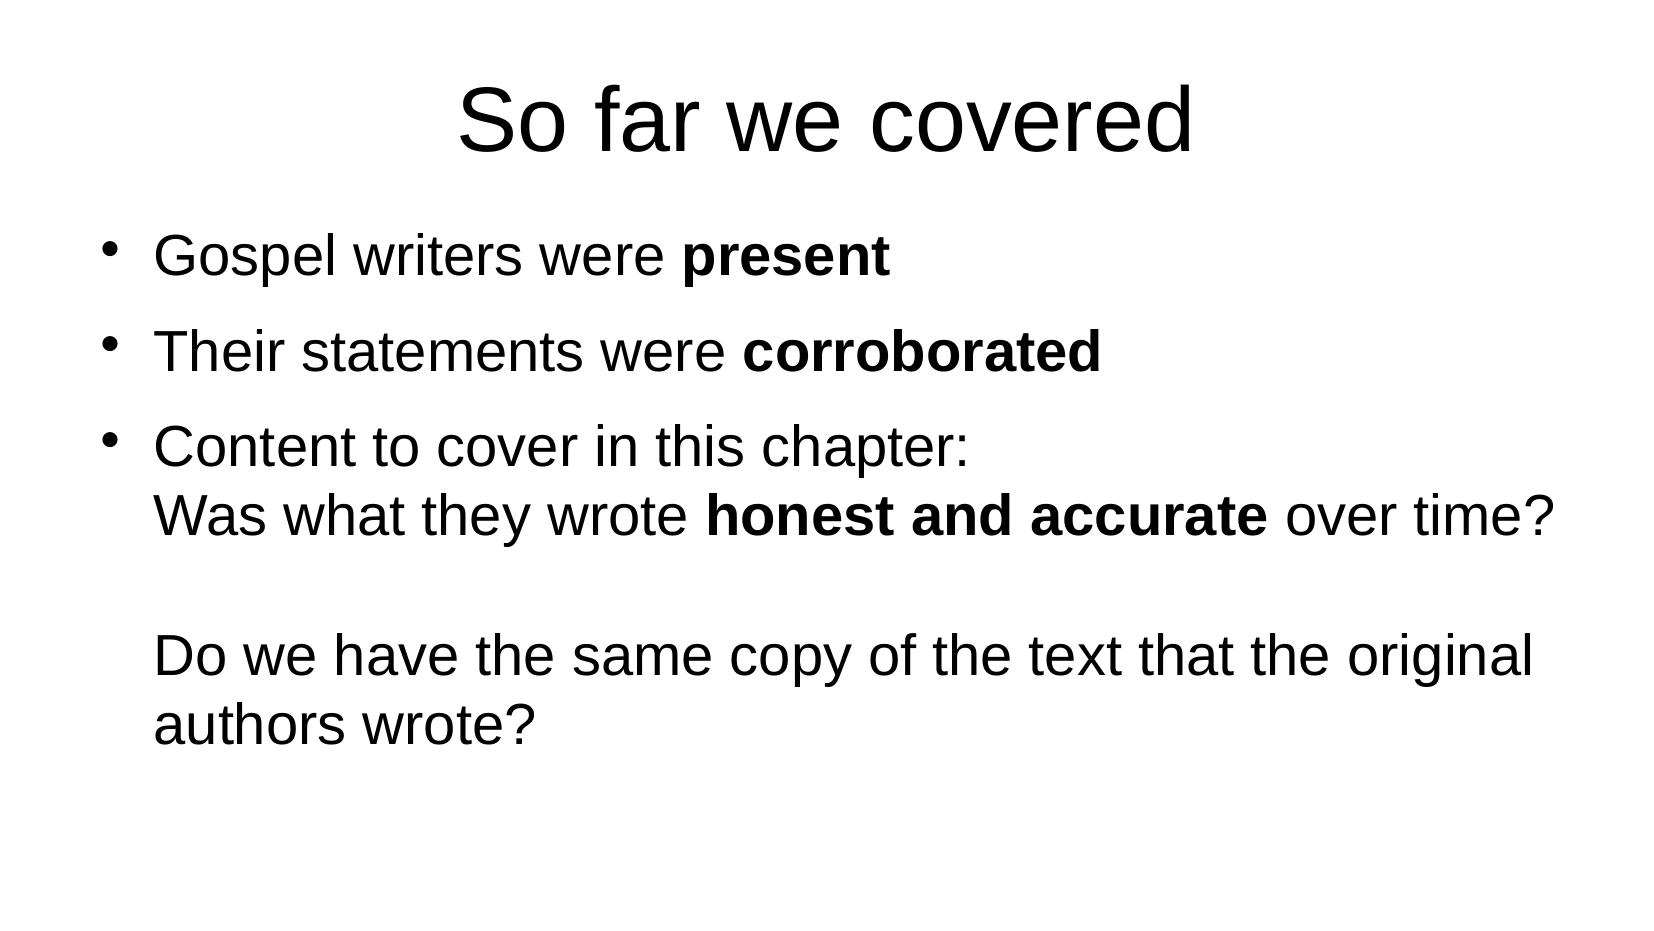

# So far we covered
Gospel writers were present
Their statements were corroborated
Content to cover in this chapter:
Was what they wrote honest and accurate over time?
Do we have the same copy of the text that the original authors wrote?